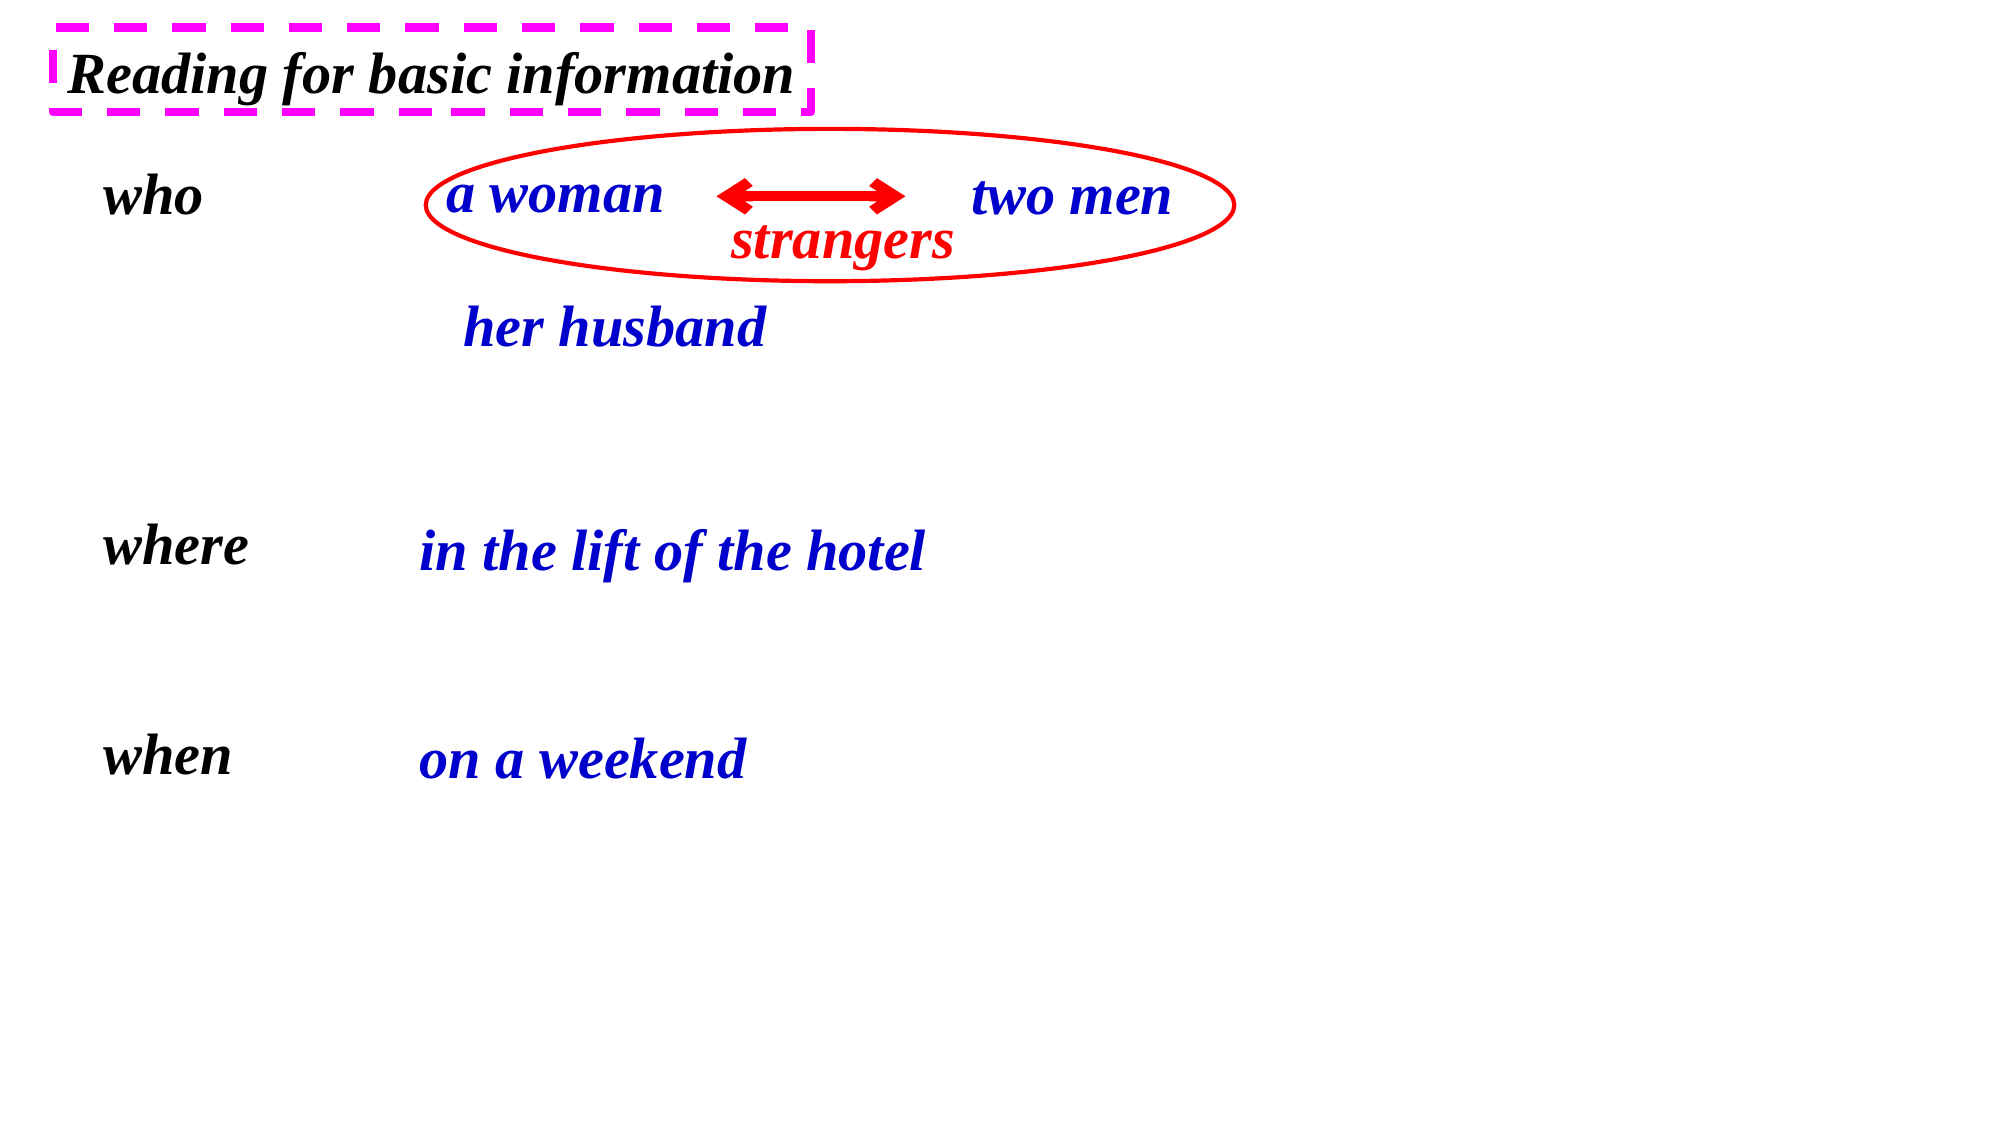

Reading for basic information

                   a woman

 two men

who

where

when

strangers
 her husband
in the lift of the hotel
on a weekend